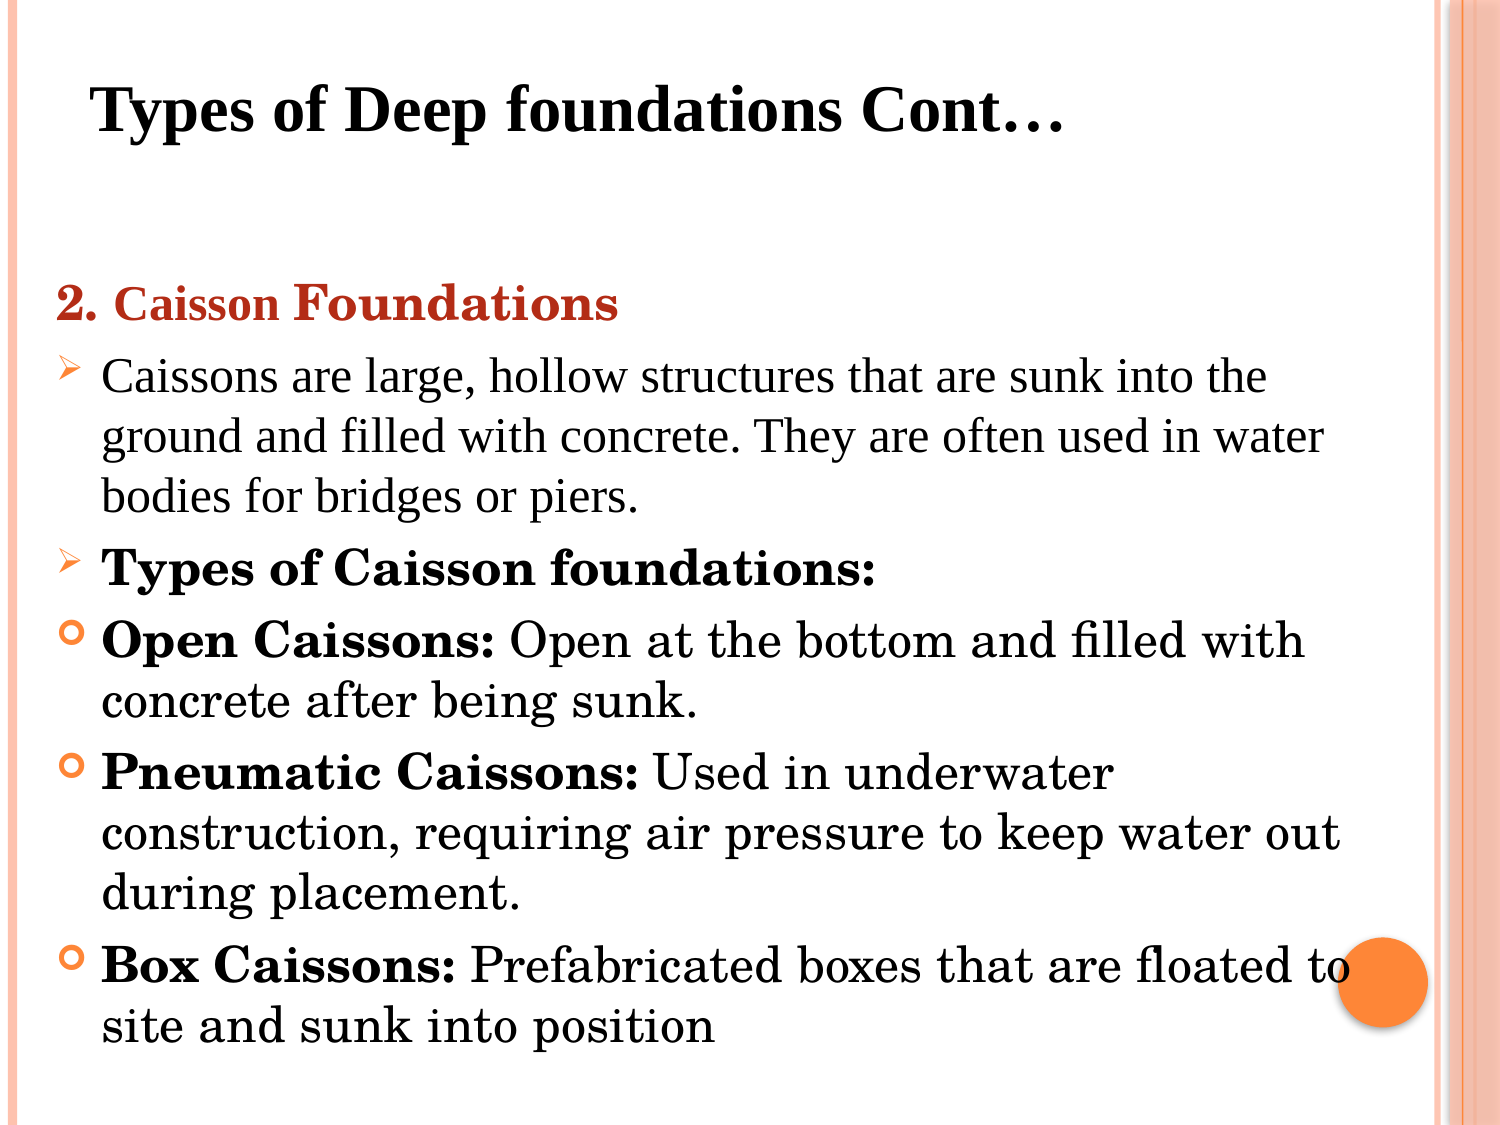

# Types of Deep foundations Cont…
2. Caisson Foundations
Caissons are large, hollow structures that are sunk into the ground and filled with concrete. They are often used in water bodies for bridges or piers.
Types of Caisson foundations:
Open Caissons: Open at the bottom and filled with concrete after being sunk.
Pneumatic Caissons: Used in underwater construction, requiring air pressure to keep water out during placement.
Box Caissons: Prefabricated boxes that are floated to site and sunk into position